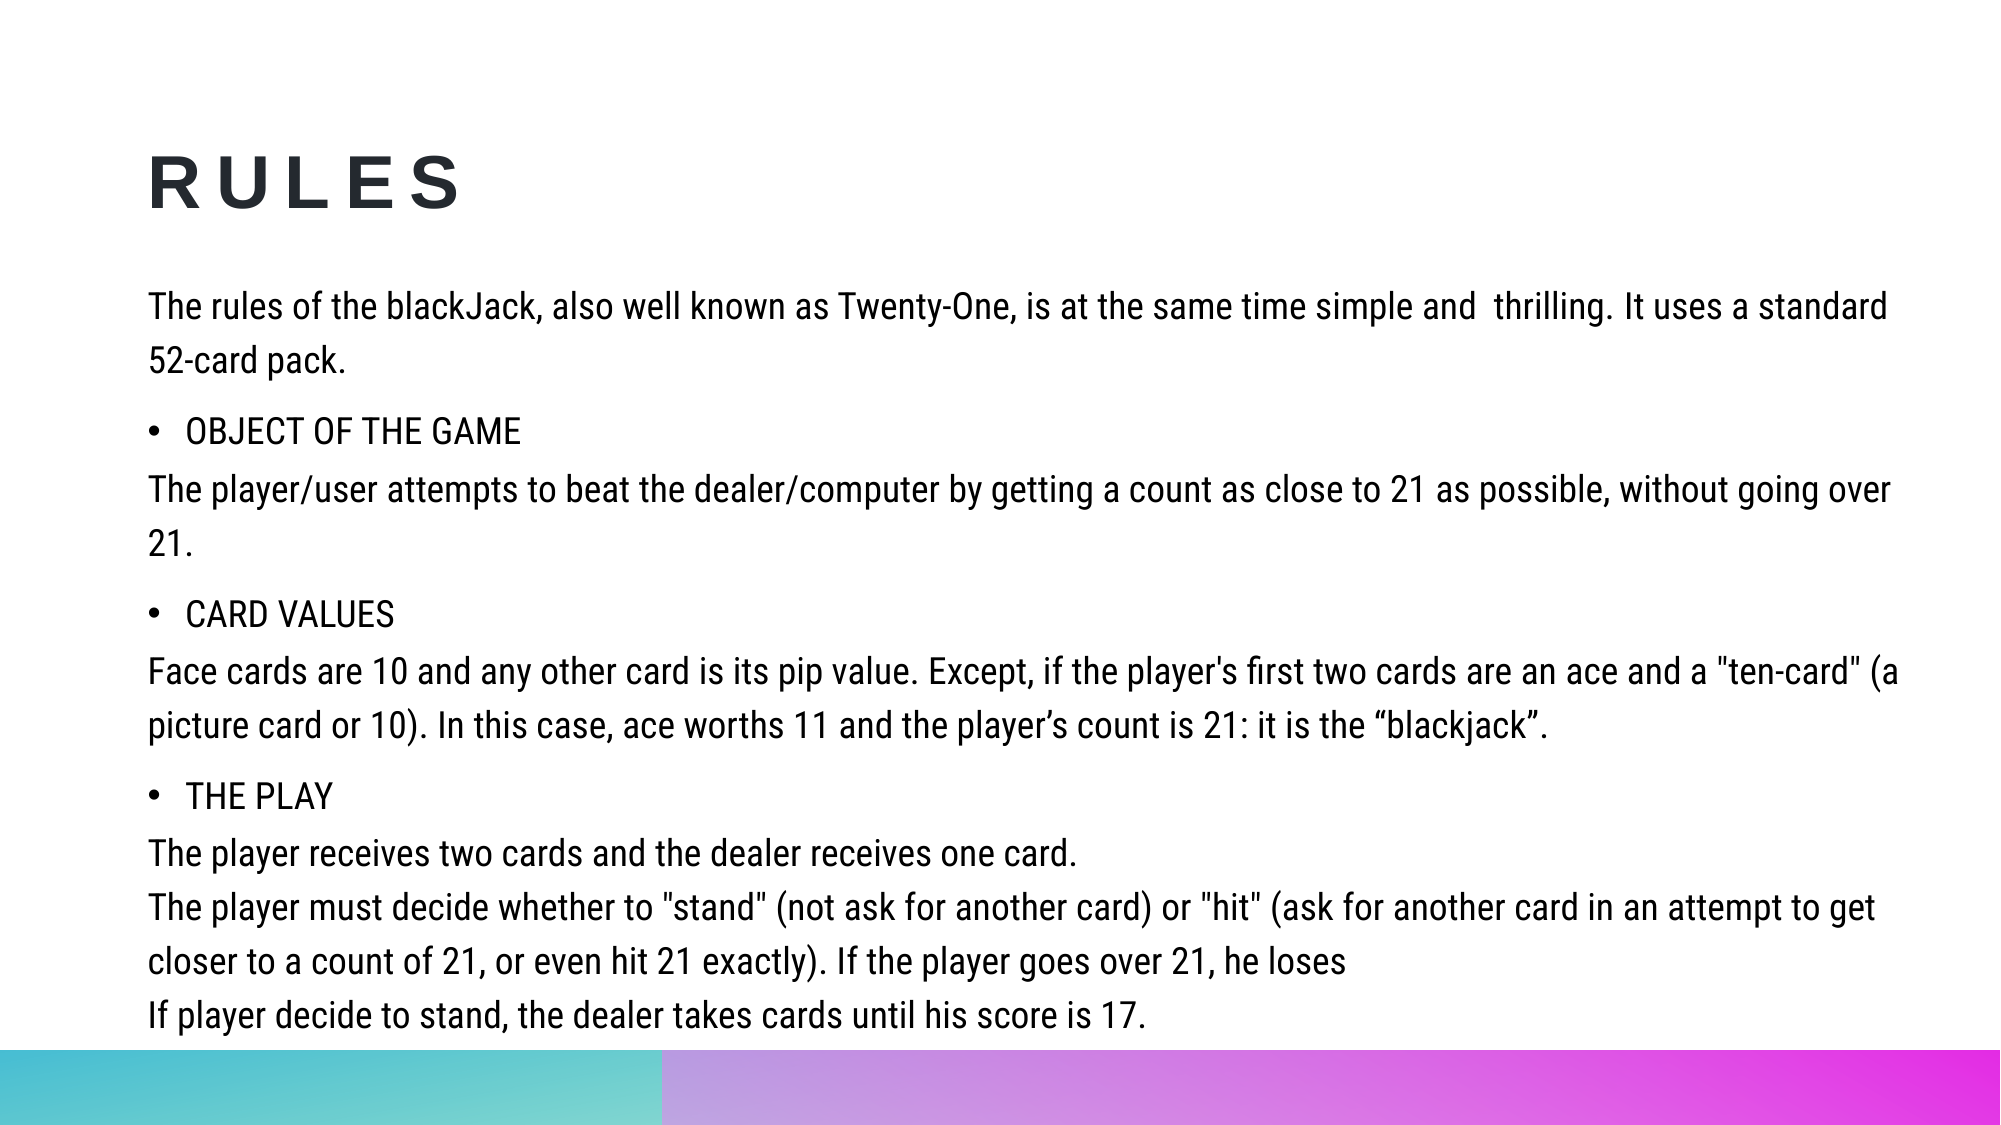

# RULES
The rules of the blackJack, also well known as Twenty-One, is at the same time simple and  thrilling. It uses a standard 52-card pack.
OBJECT OF THE GAME
The player/user attempts to beat the dealer/computer by getting a count as close to 21 as possible, without going over 21.
CARD VALUES
Face cards are 10 and any other card is its pip value. Except, if the player's first two cards are an ace and a "ten-card" (a picture card or 10). In this case, ace worths 11 and the player’s count is 21: it is the “blackjack”.
THE PLAY
The player receives two cards and the dealer receives one card.
The player must decide whether to "stand" (not ask for another card) or "hit" (ask for another card in an attempt to get closer to a count of 21, or even hit 21 exactly). If the player goes over 21, he loses
If player decide to stand, the dealer takes cards until his score is 17.